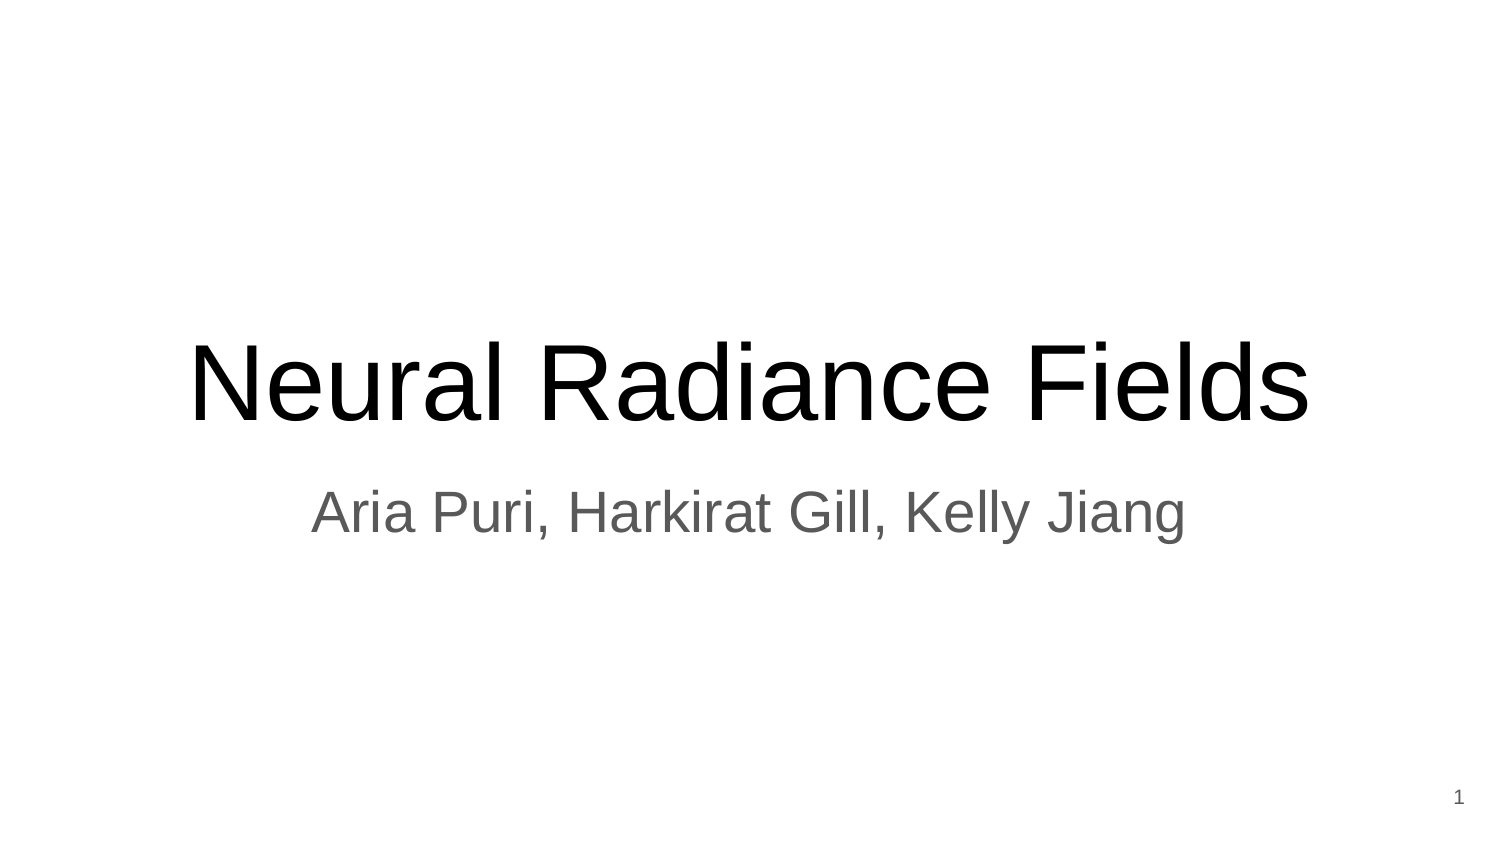

# Neural Radiance Fields
Aria Puri, Harkirat Gill, Kelly Jiang
1